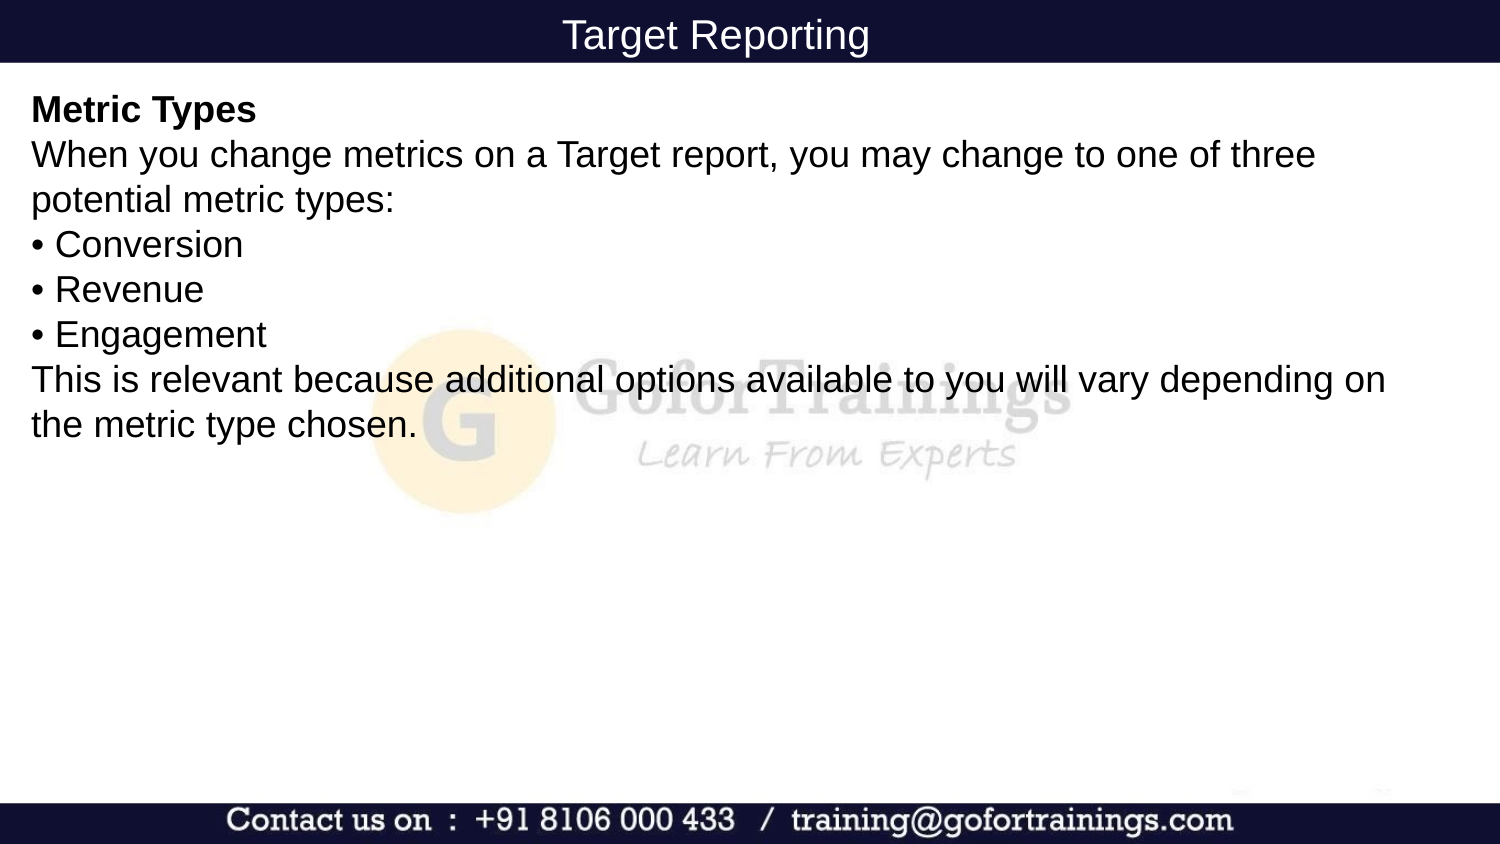

Target Reporting
Metric Types
When you change metrics on a Target report, you may change to one of three potential metric types:
• Conversion
• Revenue
• Engagement
This is relevant because additional options available to you will vary depending on the metric type chosen.